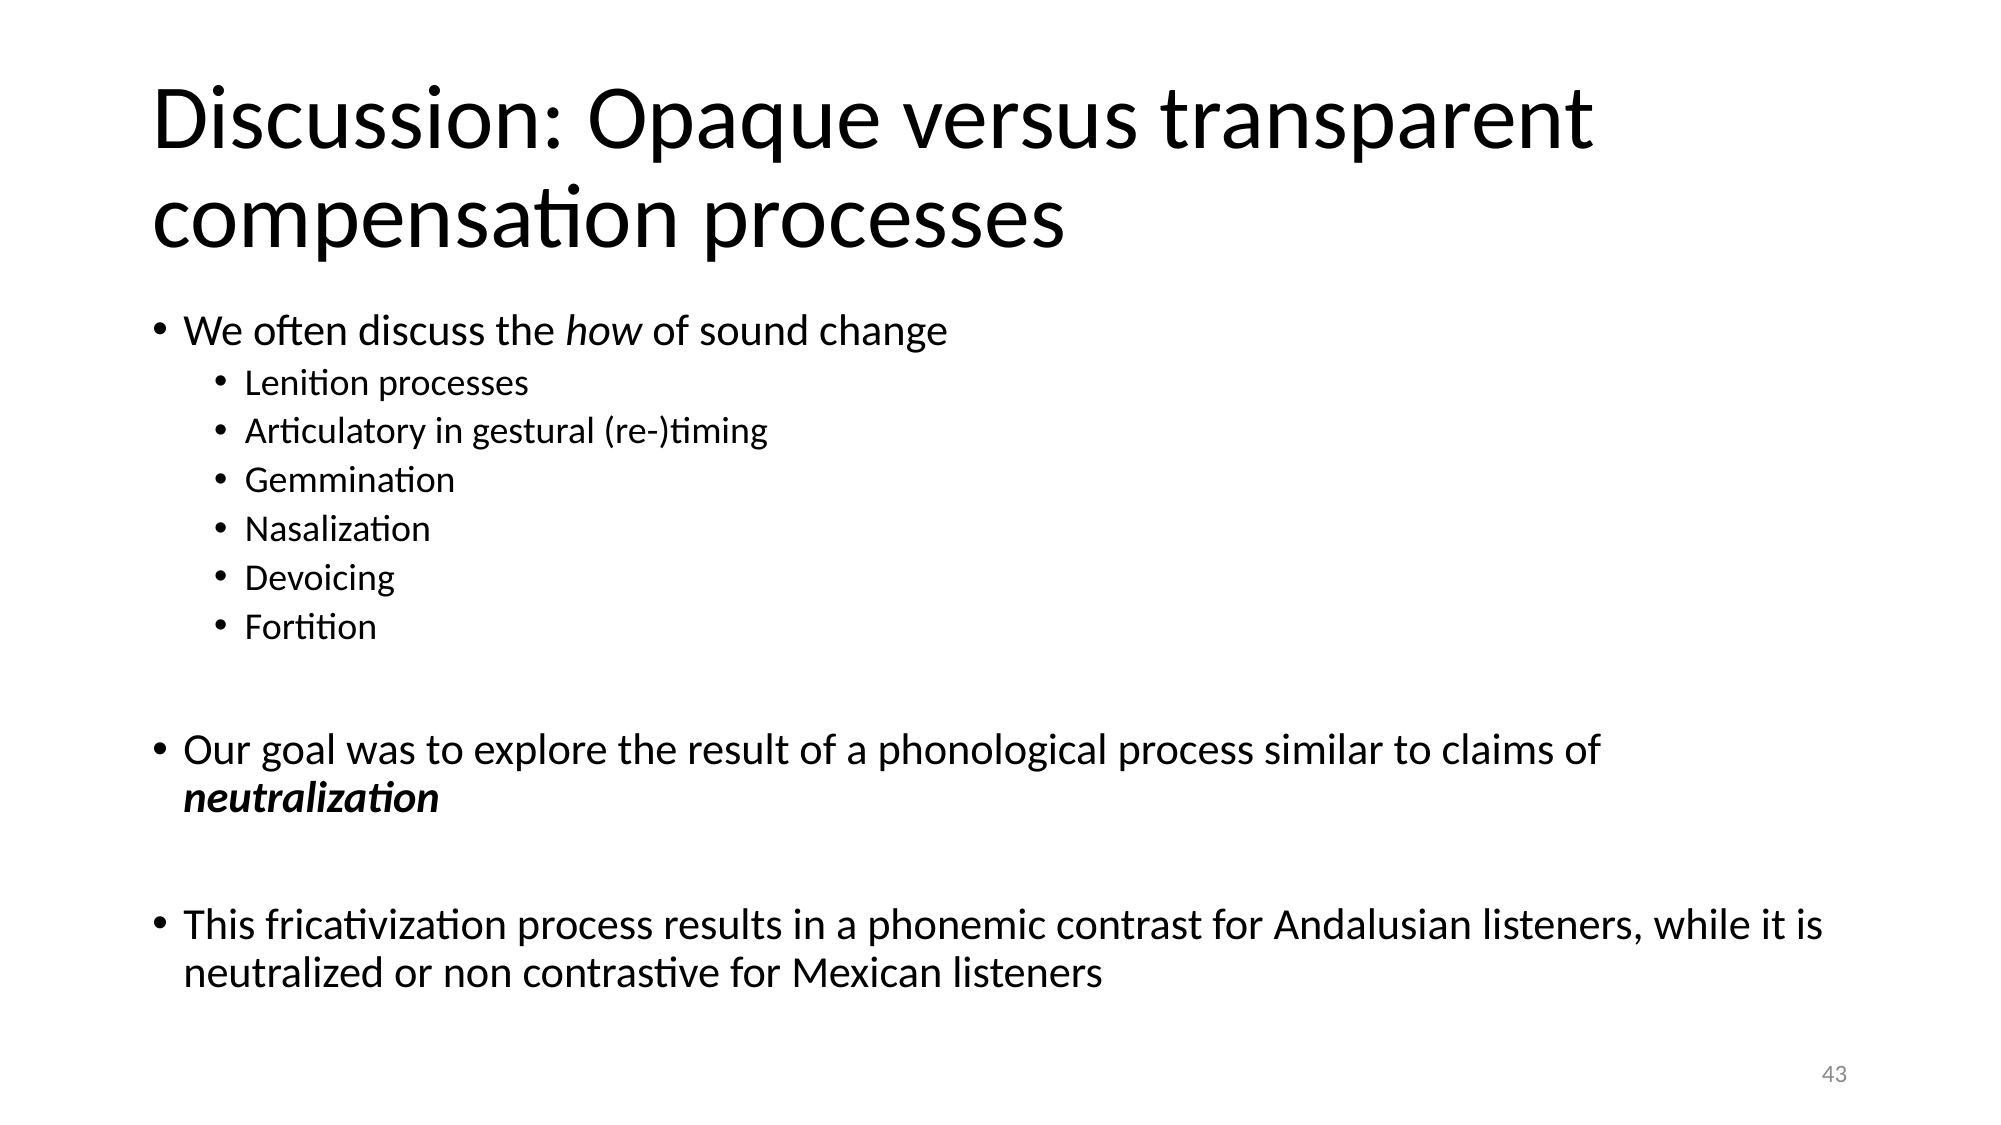

# Discussion: Opaque versus transparent compensation processes
We often discuss the how of sound change
Lenition processes
Articulatory in gestural (re-)timing
Gemmination
Nasalization
Devoicing
Fortition

Our goal was to explore the result of a phonological process similar to claims of neutralization

This fricativization process results in a phonemic contrast for Andalusian listeners, while it is neutralized or non contrastive for Mexican listeners

43